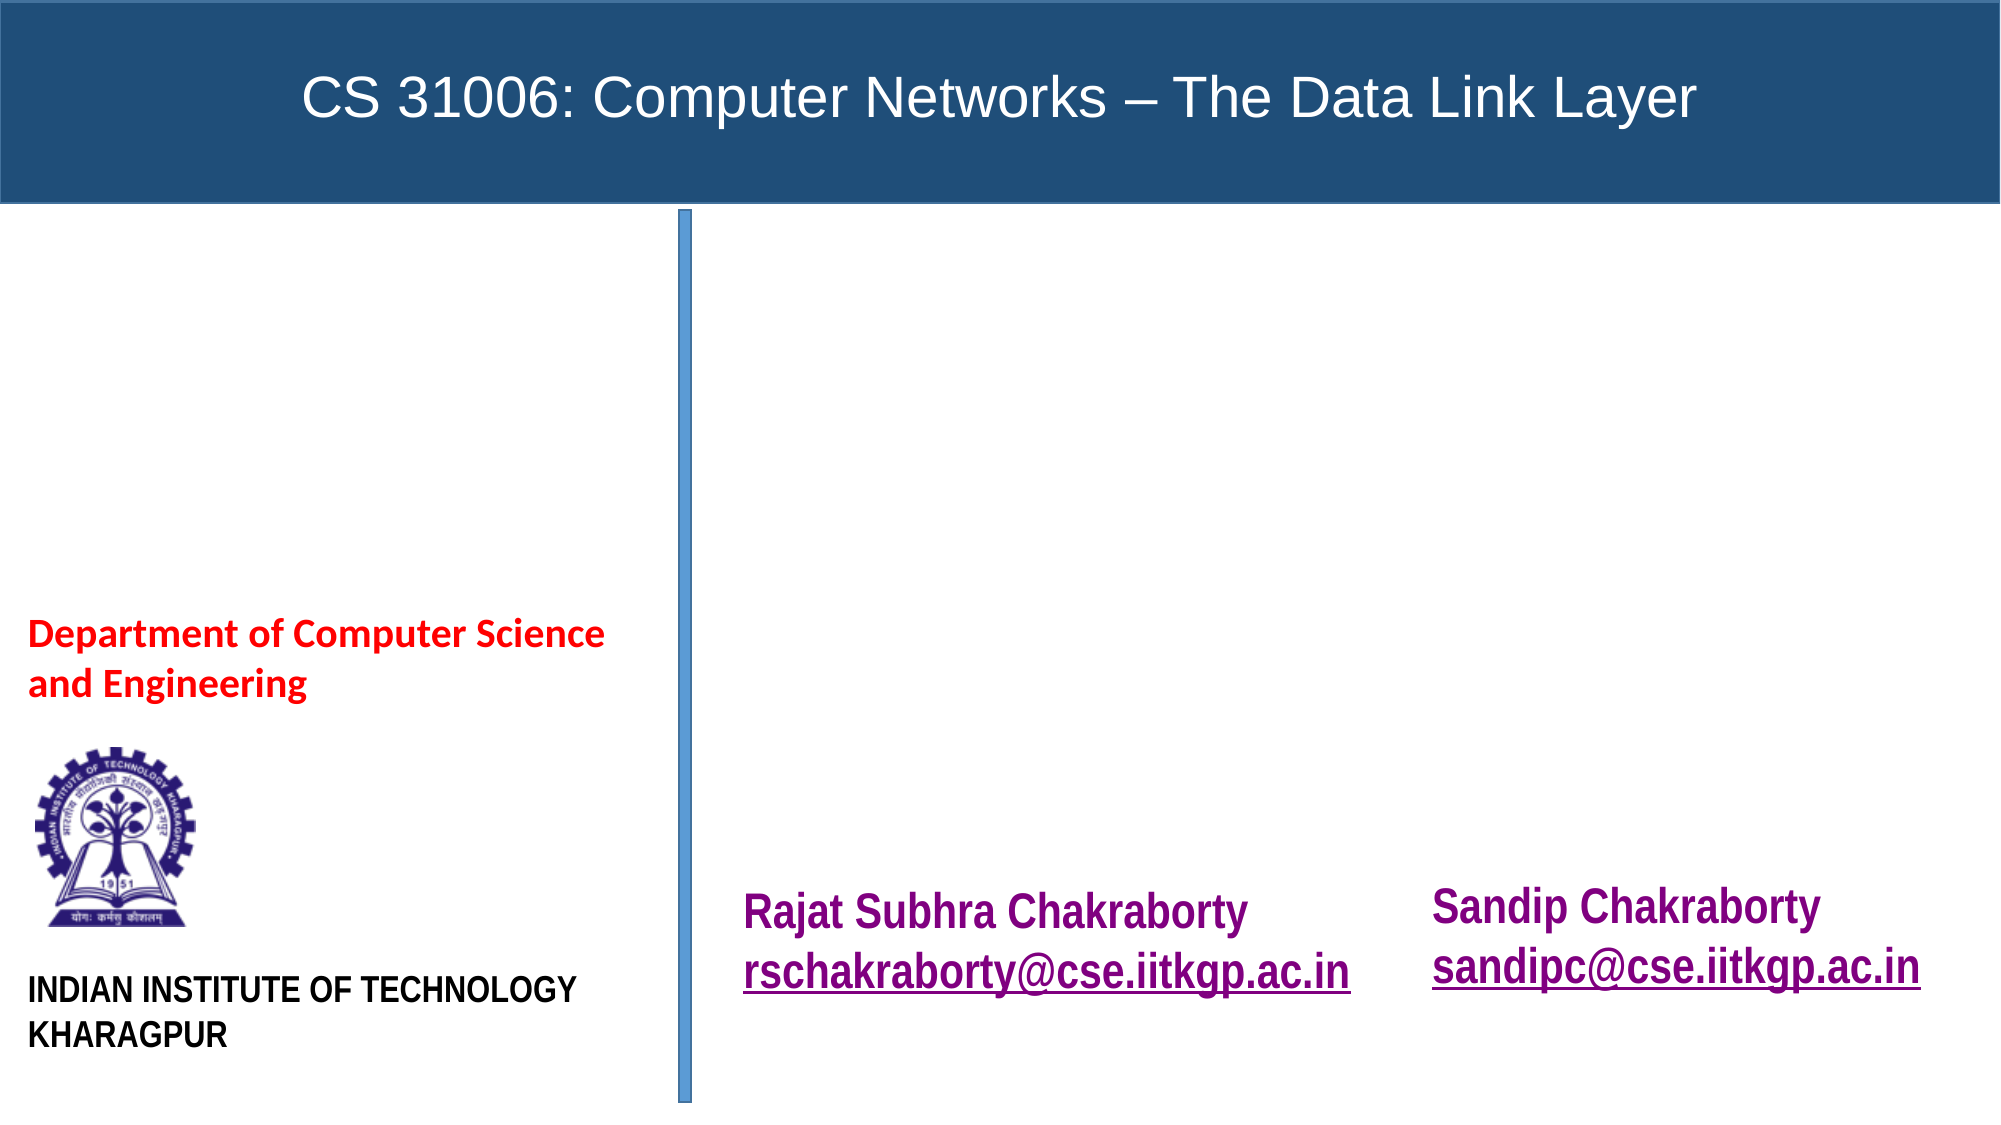

# CS 31006: Computer Networks – The Data Link Layer